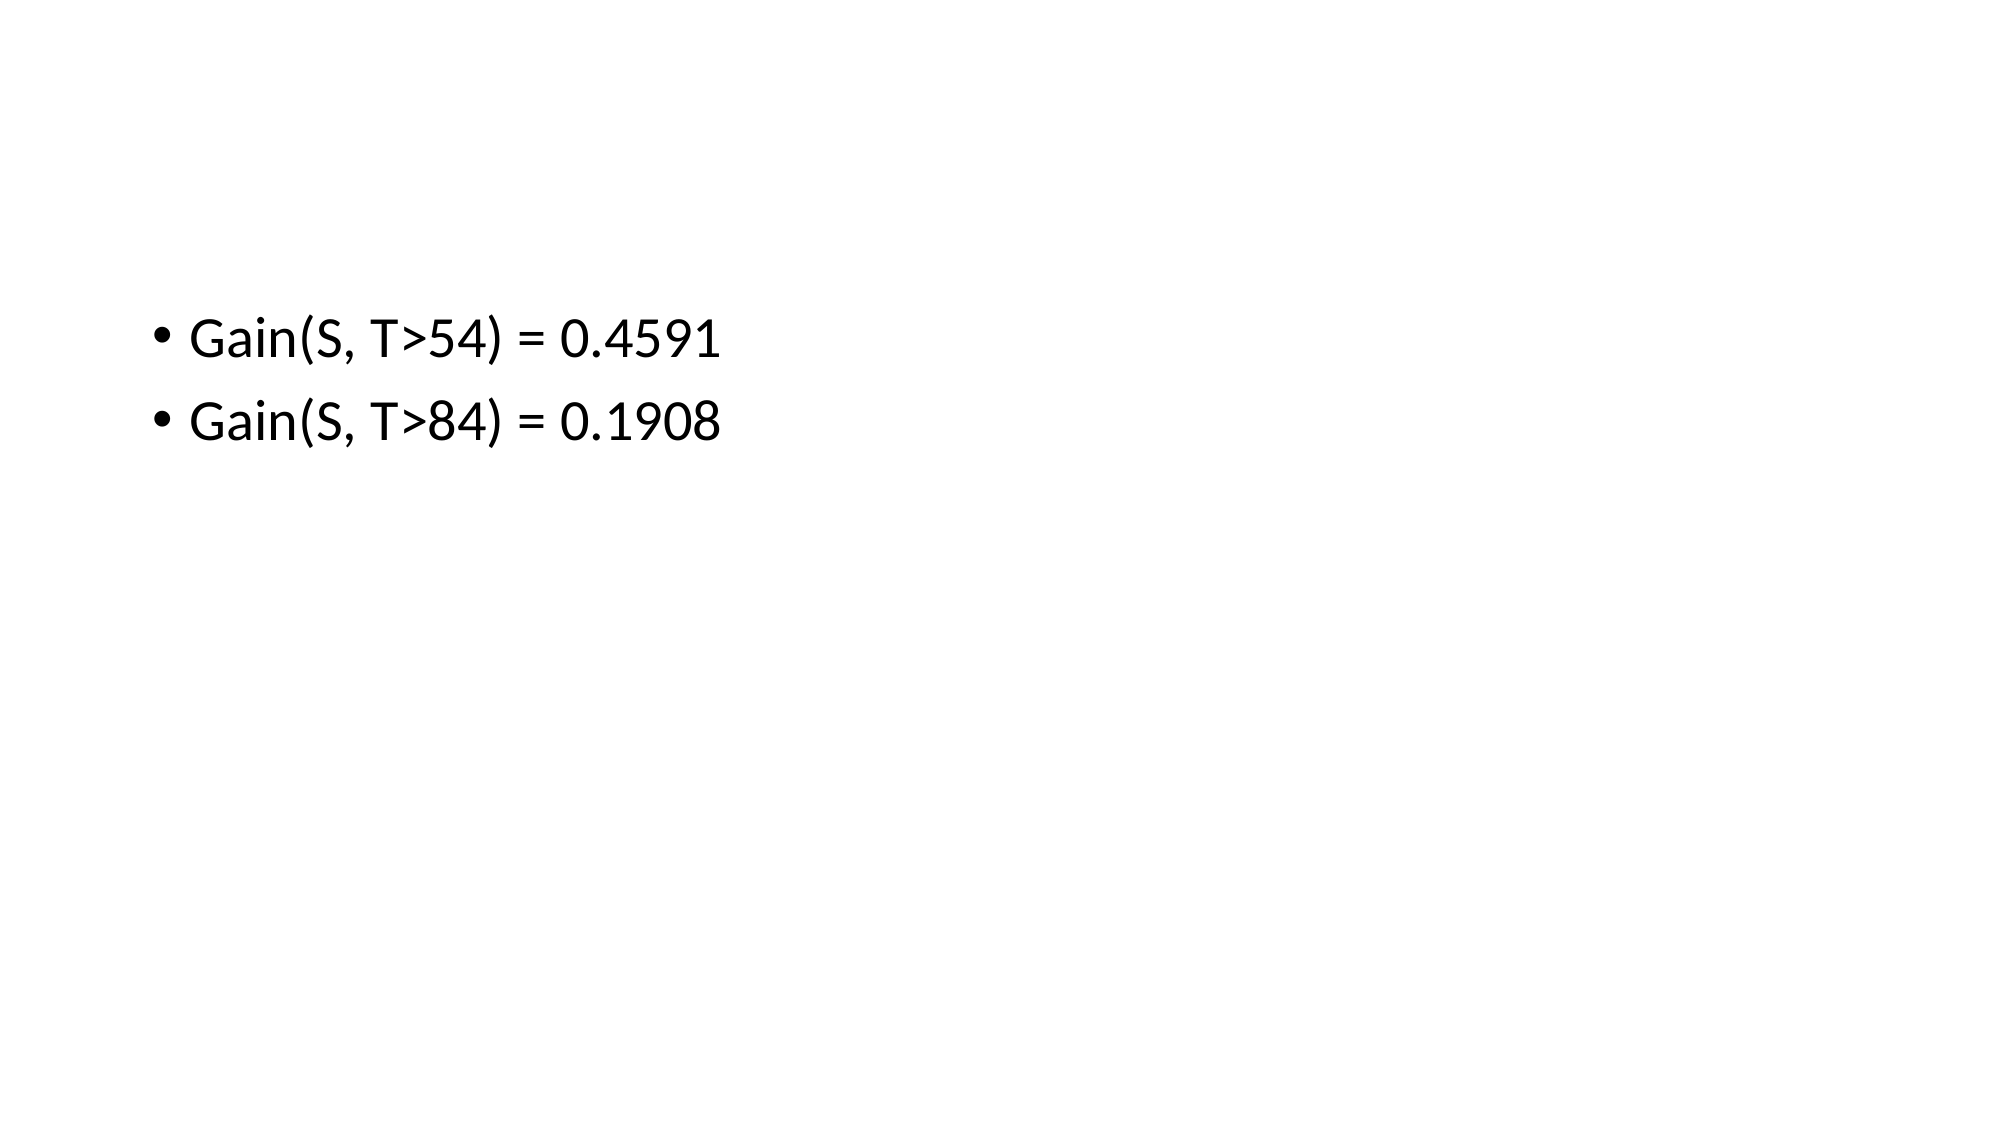

#
Gain(S, T>54) = 0.4591
Gain(S, T>84) = 0.1908